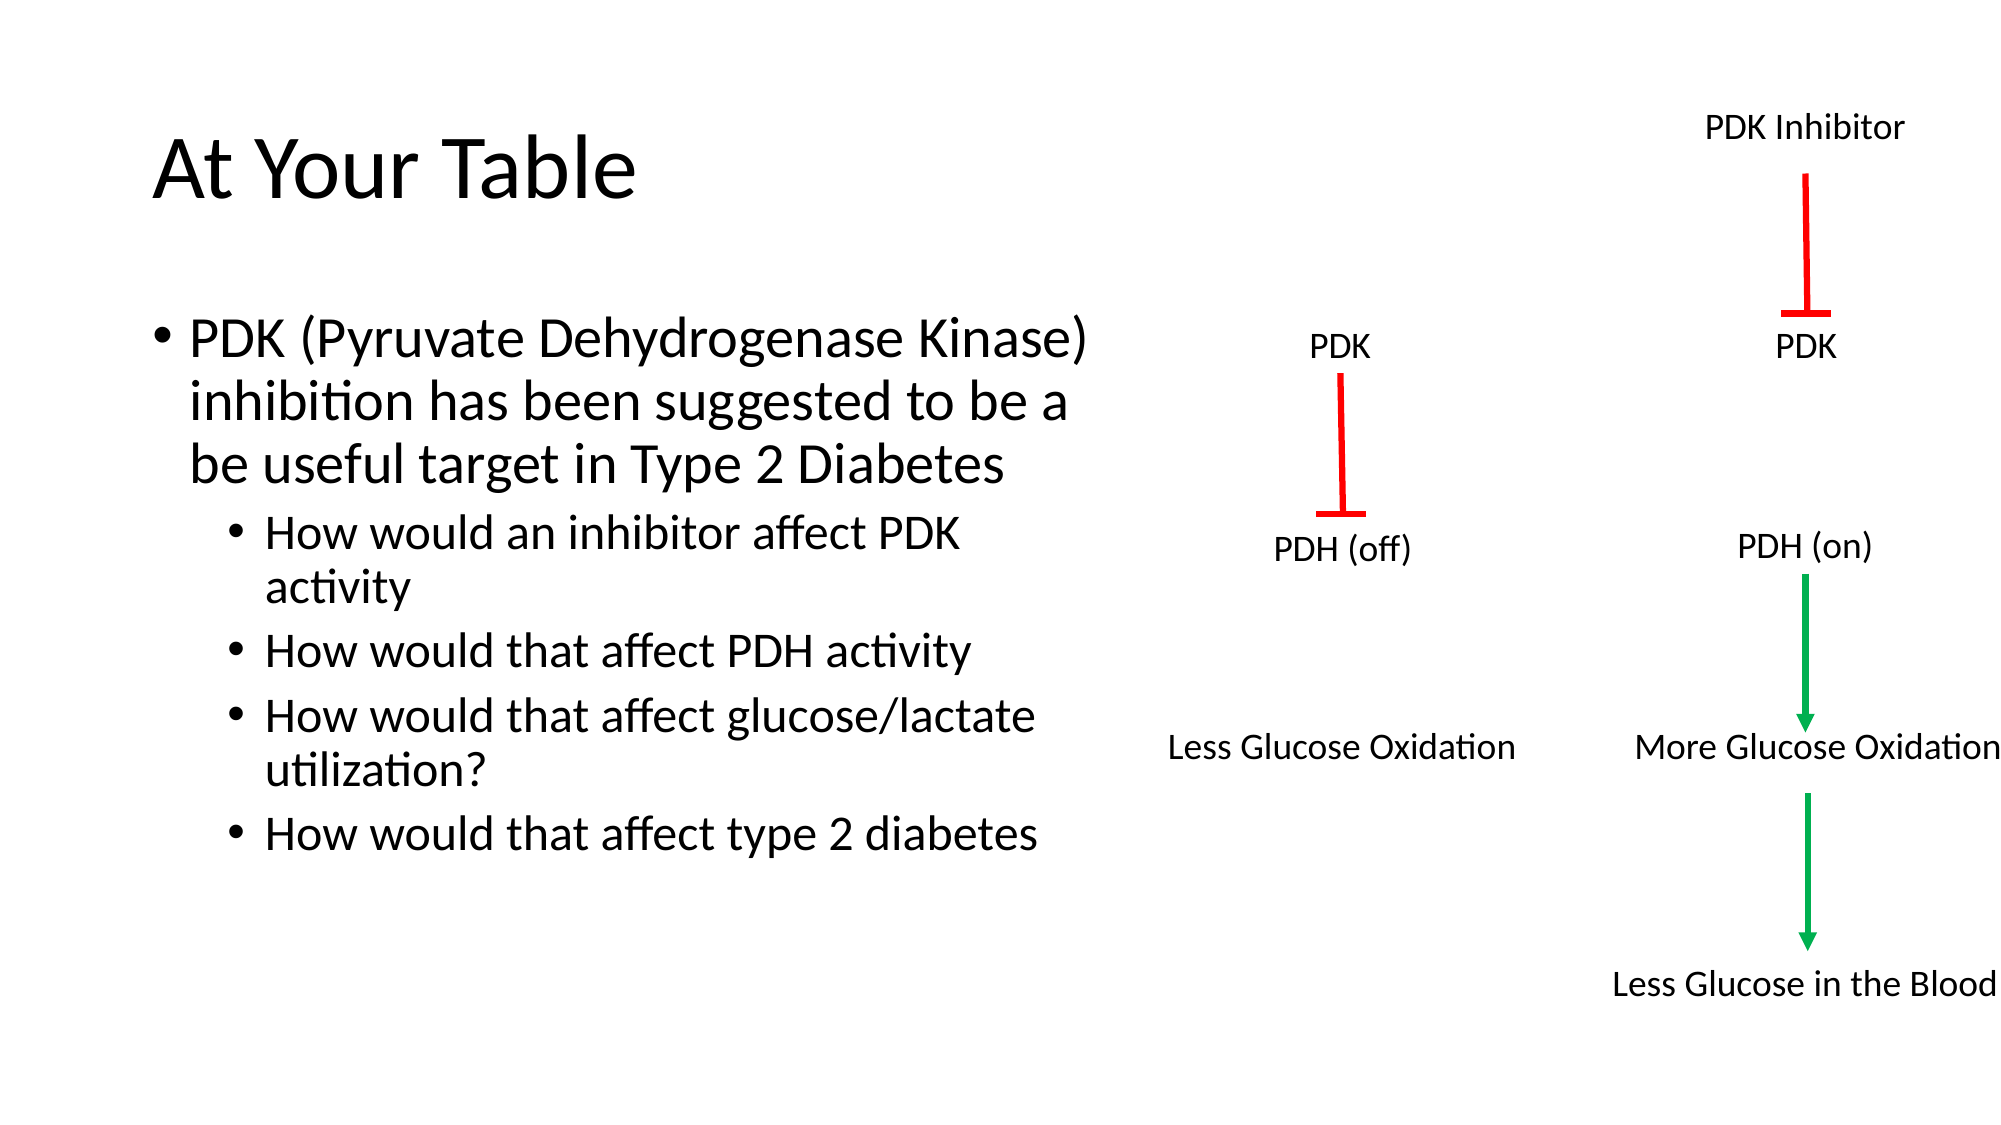

# At Your Table
PDK Inhibitor
PDK (Pyruvate Dehydrogenase Kinase) inhibition has been suggested to be a be useful target in Type 2 Diabetes
How would an inhibitor affect PDK activity
How would that affect PDH activity
How would that affect glucose/lactate utilization?
How would that affect type 2 diabetes

PDK
PDK
PDH (on)
PDH (off)
Less Glucose Oxidation
More Glucose Oxidation
Less Glucose in the Blood